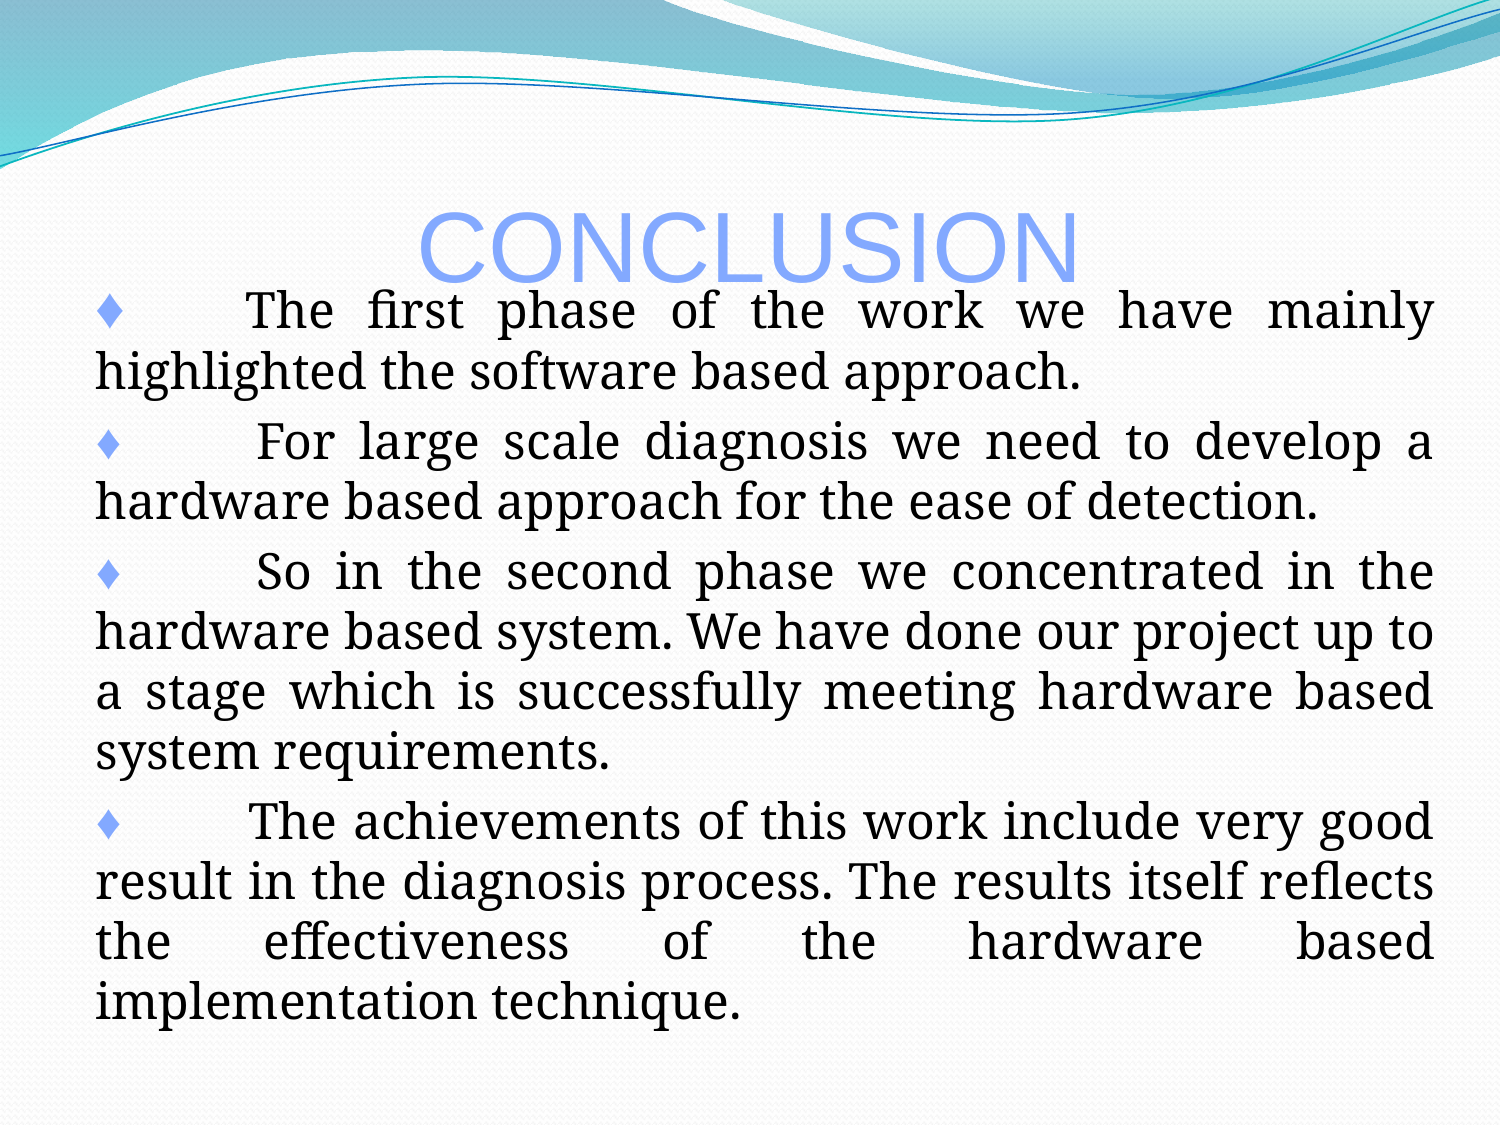

# CONCLUSION
♦	The first phase of the work we have mainly highlighted the software based approach.
♦ 	For large scale diagnosis we need to develop a hardware based approach for the ease of detection.
♦ 	So in the second phase we concentrated in the hardware based system. We have done our project up to a stage which is successfully meeting hardware based system requirements.
♦ 	The achievements of this work include very good result in the diagnosis process. The results itself reflects the effectiveness of the hardware based implementation technique.